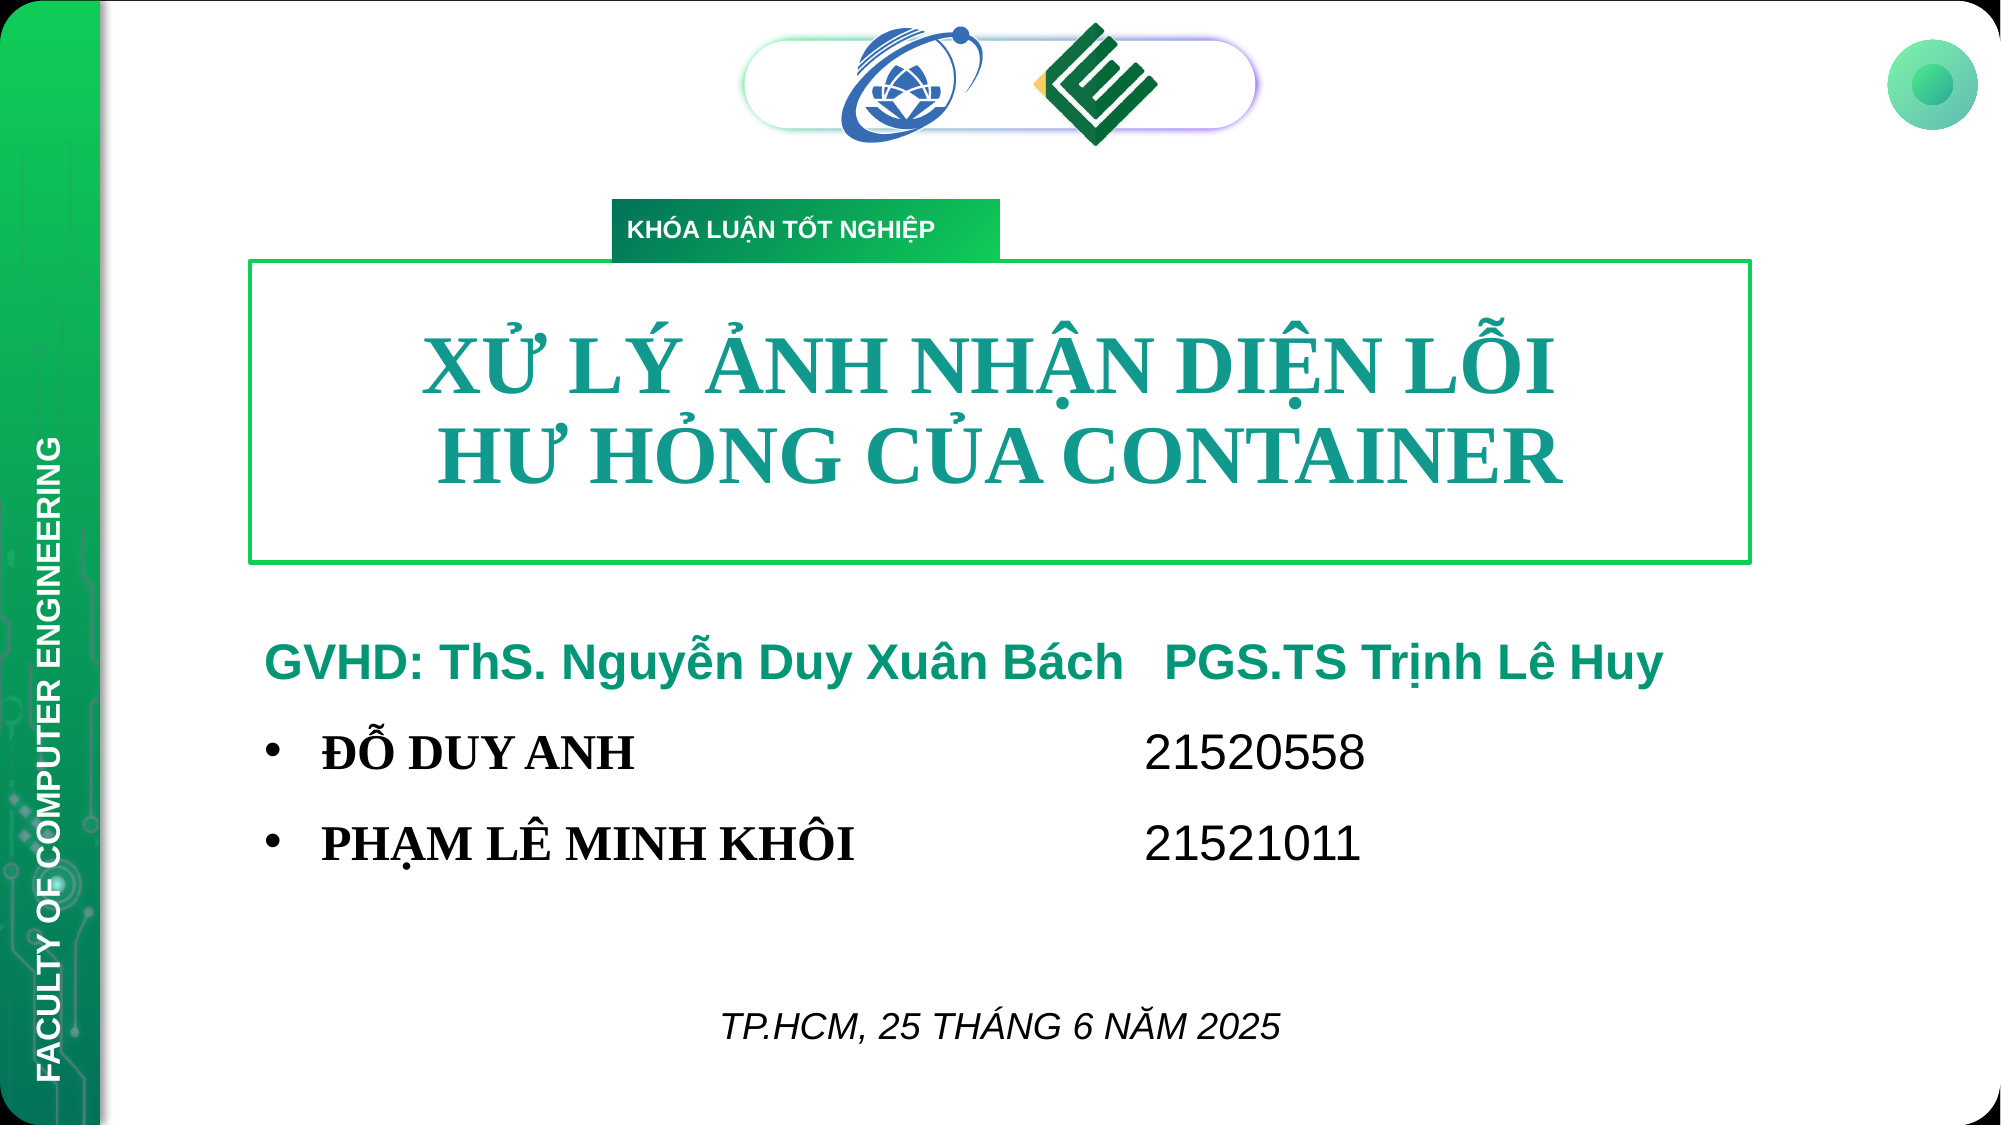

KHÓA LUẬN TỐT NGHIỆP
# XỬ LÝ ẢNH NHẬN DIỆN LỖI HƯ HỎNG CỦA CONTAINER
GVHD: ThS. Nguyễn Duy Xuân Bách	PGS.TS Trịnh Lê Huy
ĐỖ DUY ANH	21520558
PHẠM LÊ MINH KHÔI	21521011
TP.HCM, 25 THÁNG 6 NĂM 2025